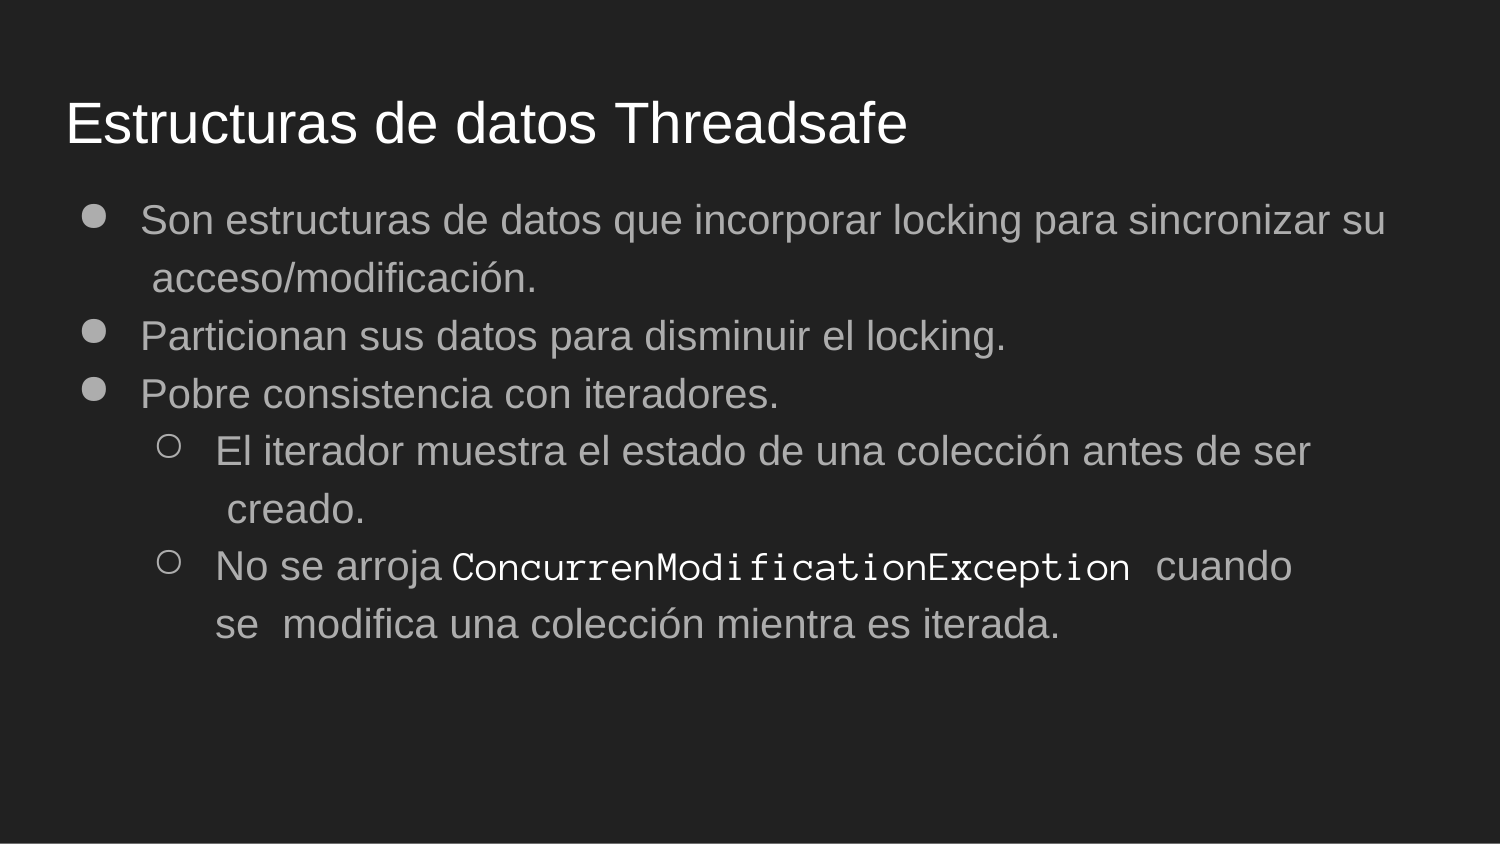

# Estructuras de datos Threadsafe
Son estructuras de datos que incorporar locking para sincronizar su  acceso/modificación.
Particionan sus datos para disminuir el locking.
Pobre consistencia con iteradores.
El iterador muestra el estado de una colección antes de ser  creado.
No se arroja ConcurrenModificationException cuando se  modifica una colección mientra es iterada.